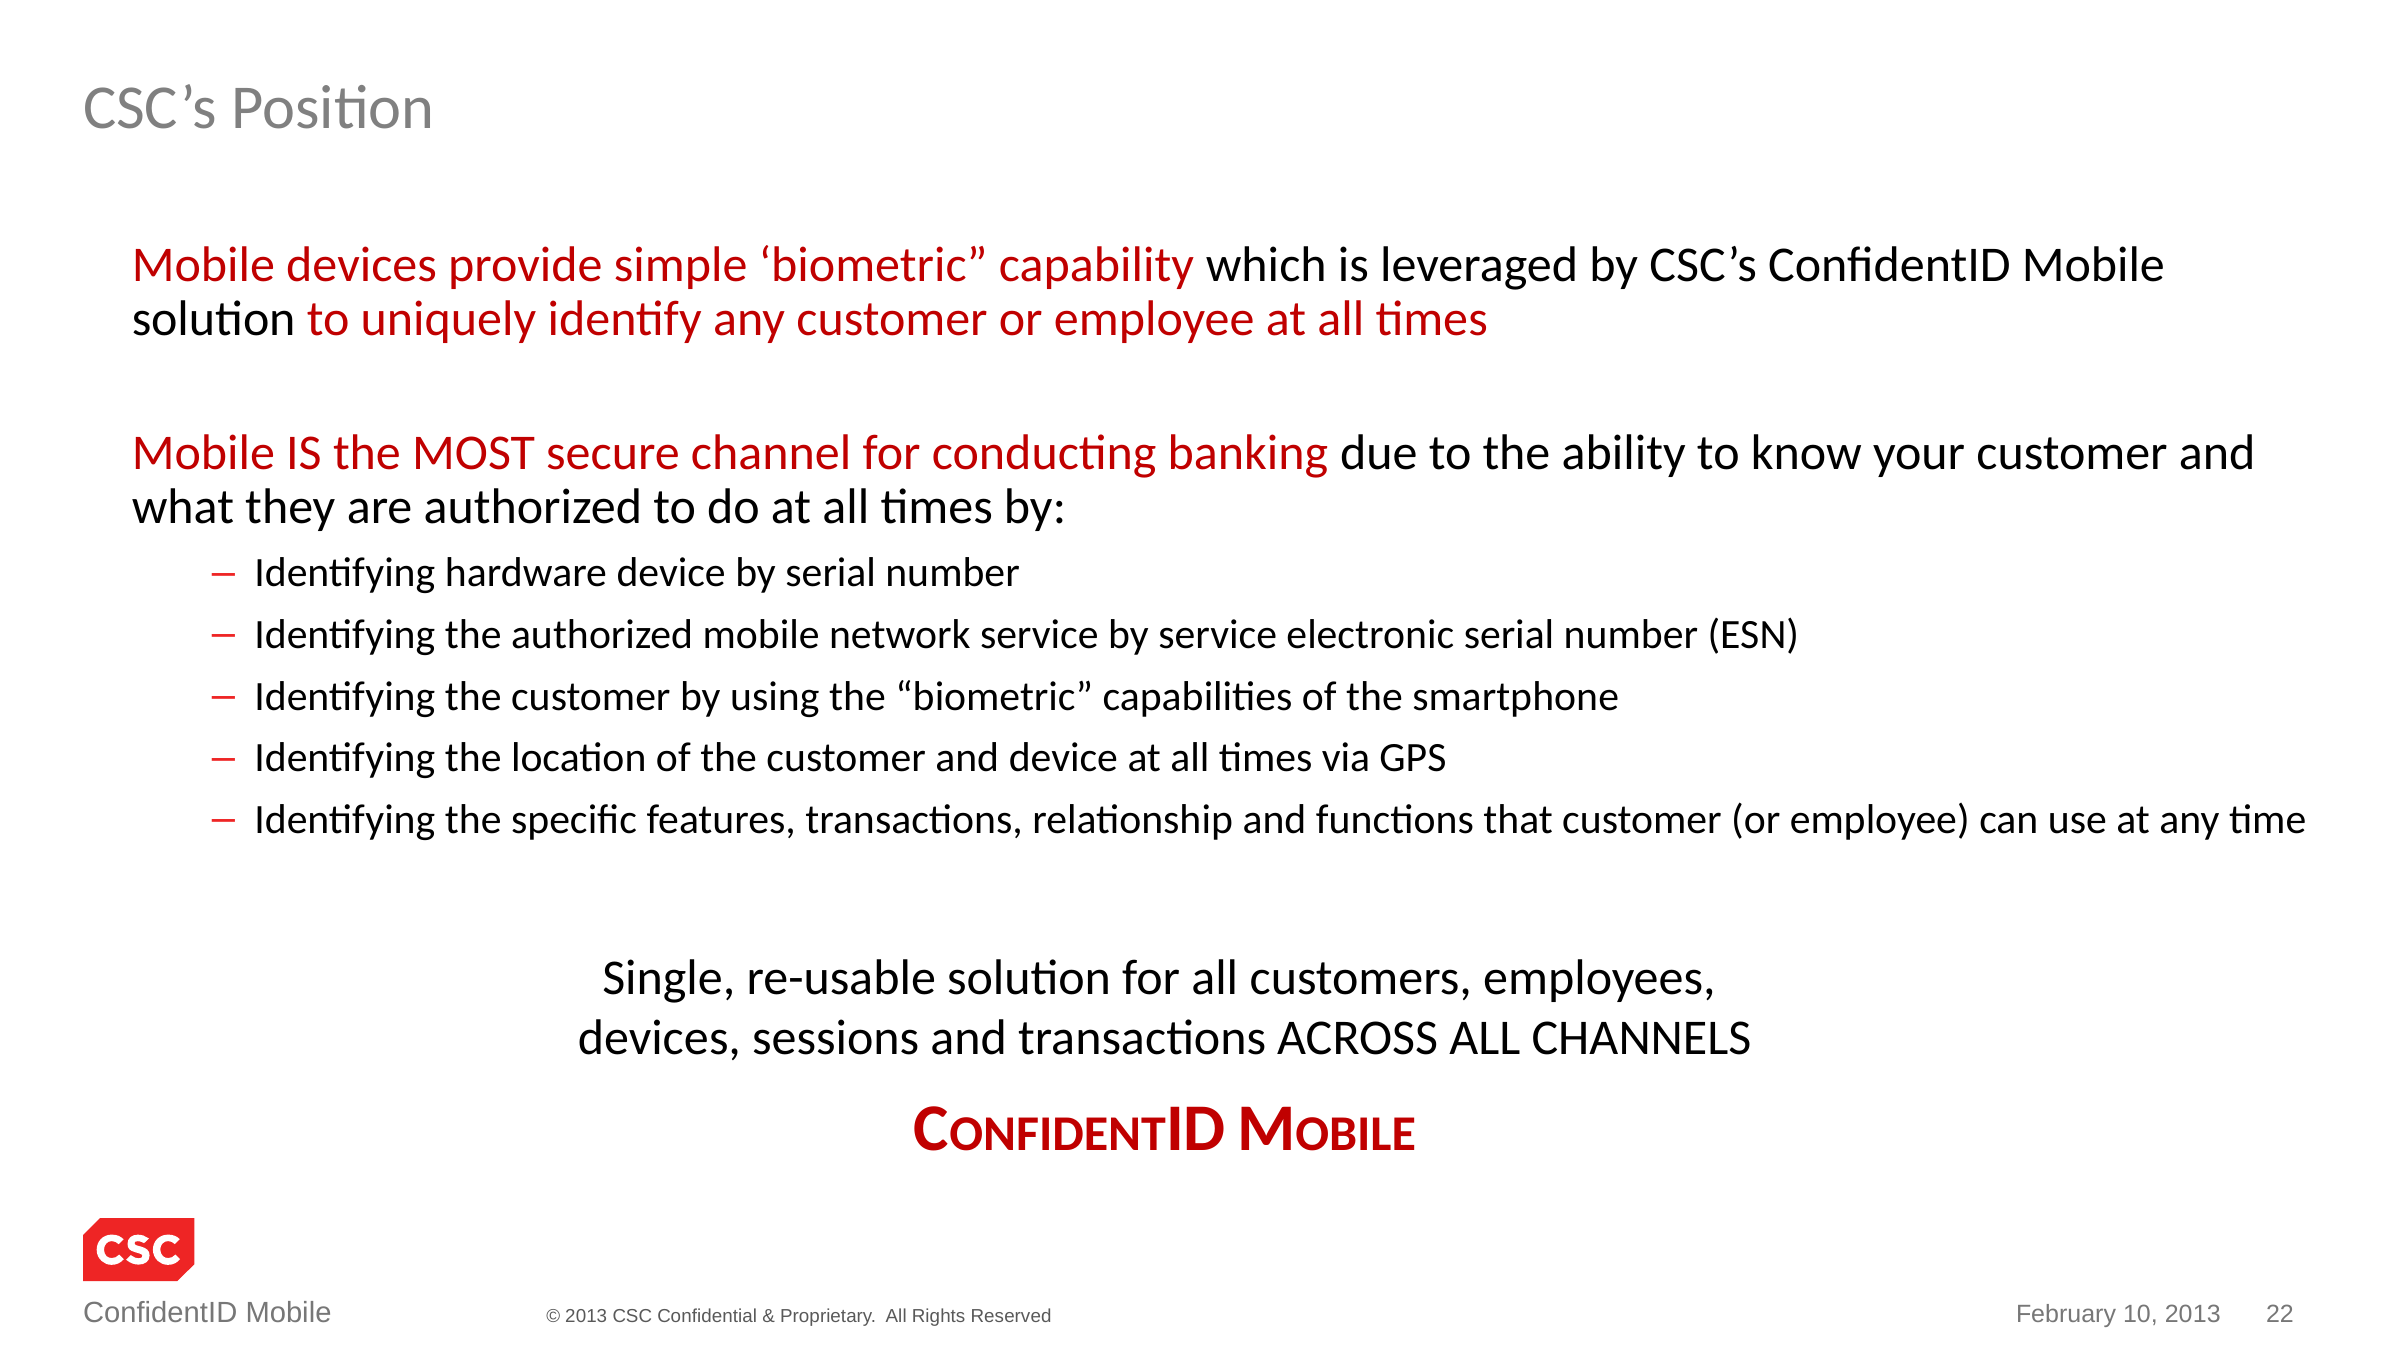

# CSC’s Position
Mobile devices provide simple ‘biometric” capability which is leveraged by CSC’s ConfidentID Mobile solution to uniquely identify any customer or employee at all times
	Mobile IS the MOST secure channel for conducting banking due to the ability to know your customer and what they are authorized to do at all times by:
Identifying hardware device by serial number
Identifying the authorized mobile network service by service electronic serial number (ESN)
Identifying the customer by using the “biometric” capabilities of the smartphone
Identifying the location of the customer and device at all times via GPS
Identifying the specific features, transactions, relationship and functions that customer (or employee) can use at any time
Single, re-usable solution for all customers, employees,
devices, sessions and transactions ACROSS ALL CHANNELS

CONFIDENTID MOBILE